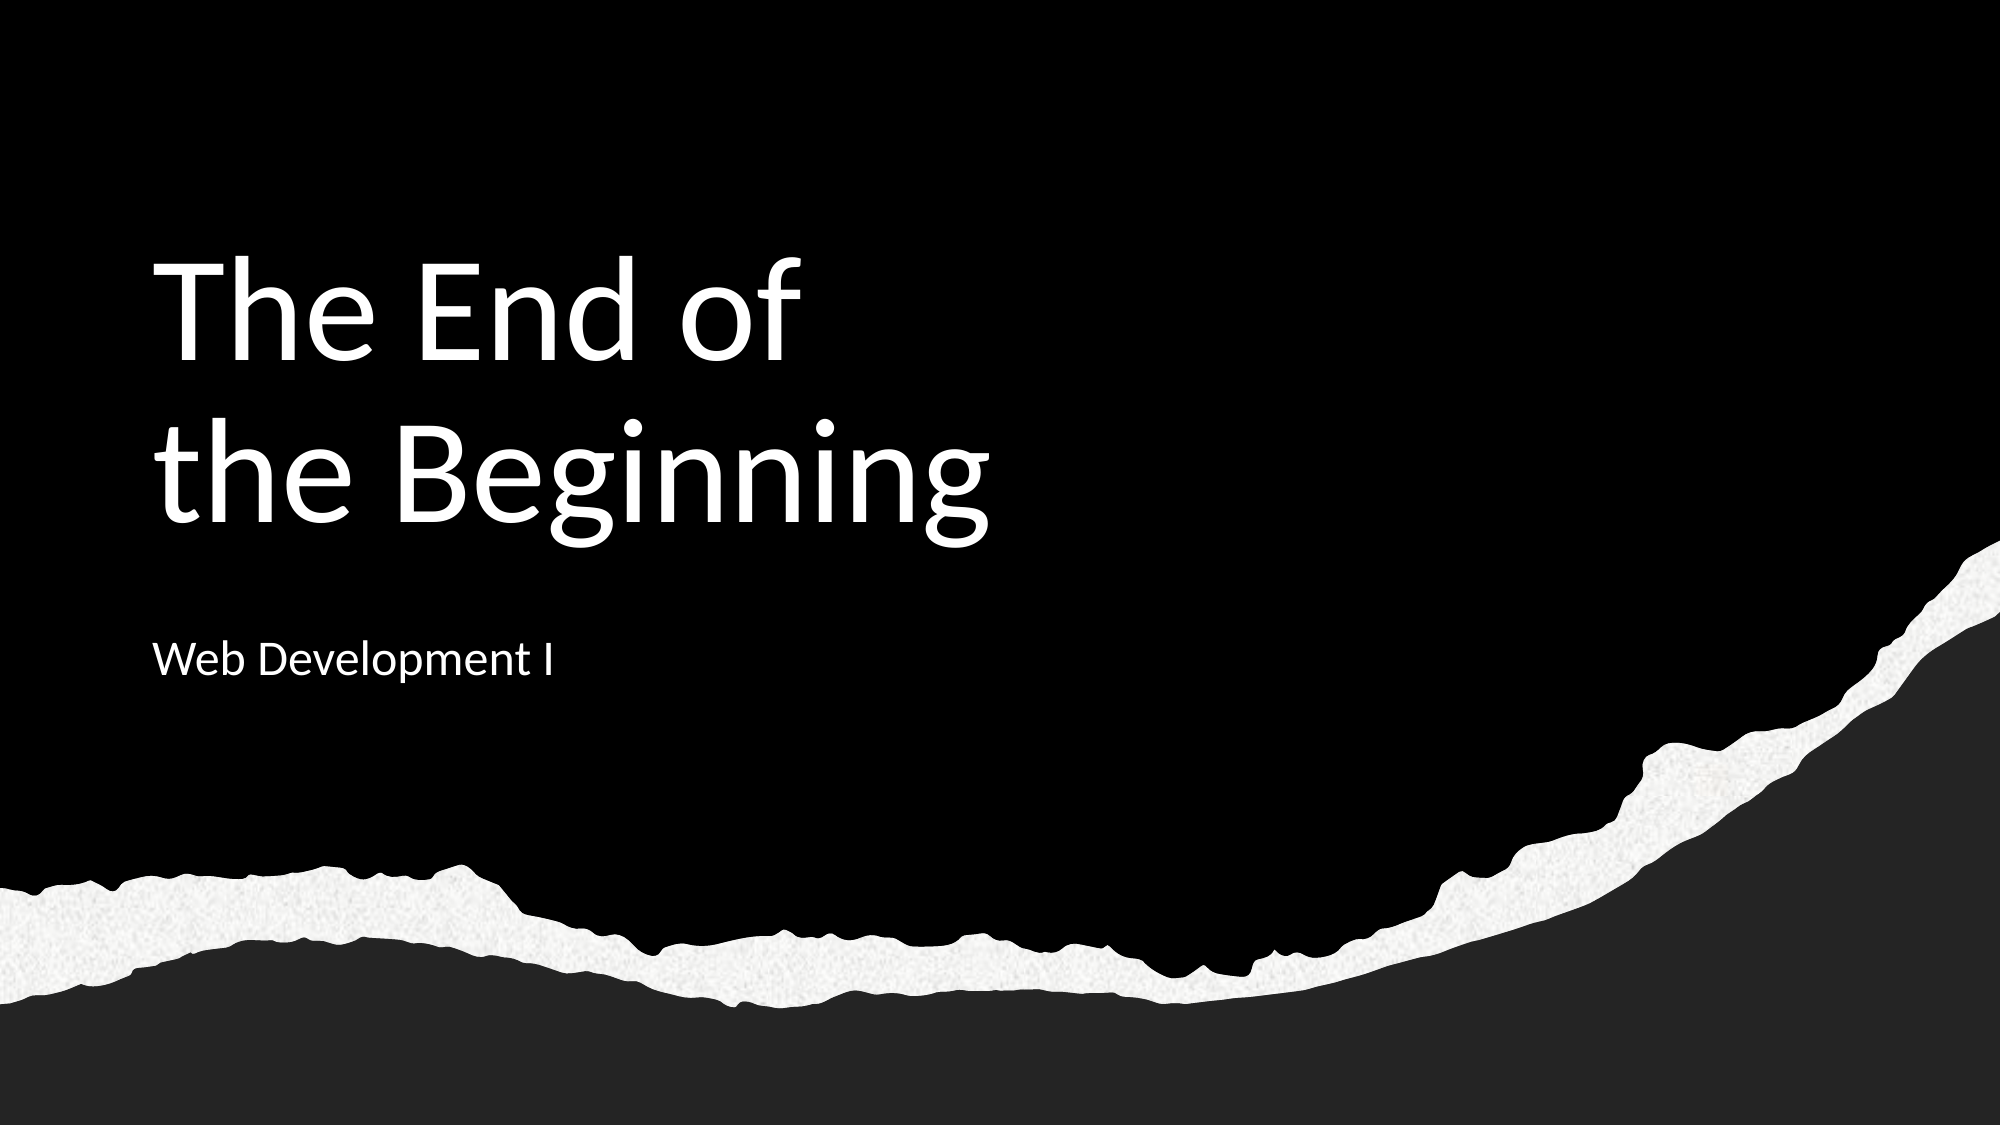

# The End of the Beginning

Web Development I